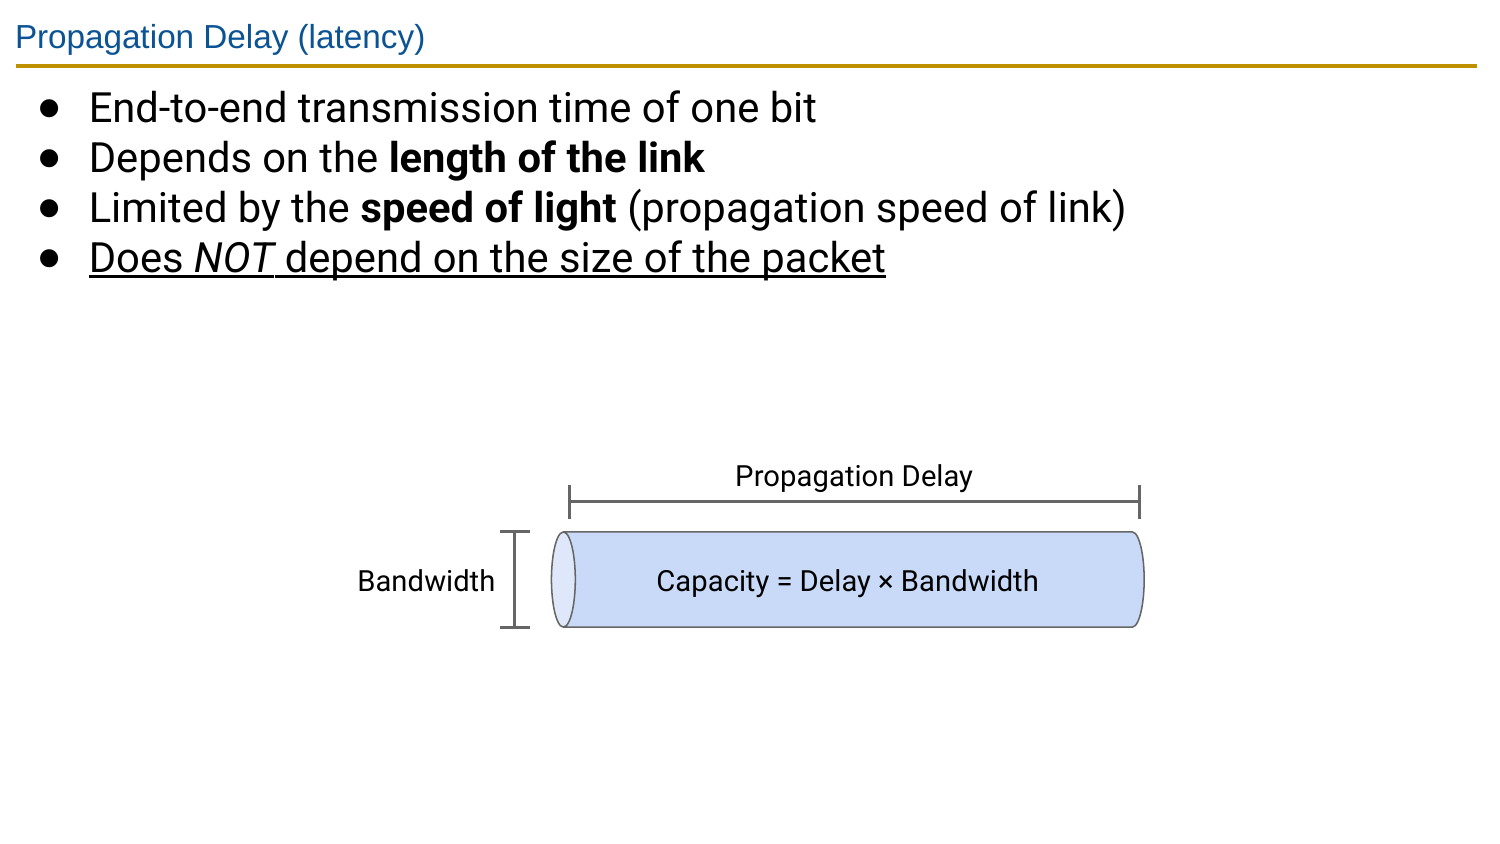

# Propagation Delay (latency)
End-to-end transmission time of one bit
Depends on the length of the link
Limited by the speed of light (propagation speed of link)
Does NOT depend on the size of the packet

Propagation Delay
Bandwidth
Capacity = Delay × Bandwidth